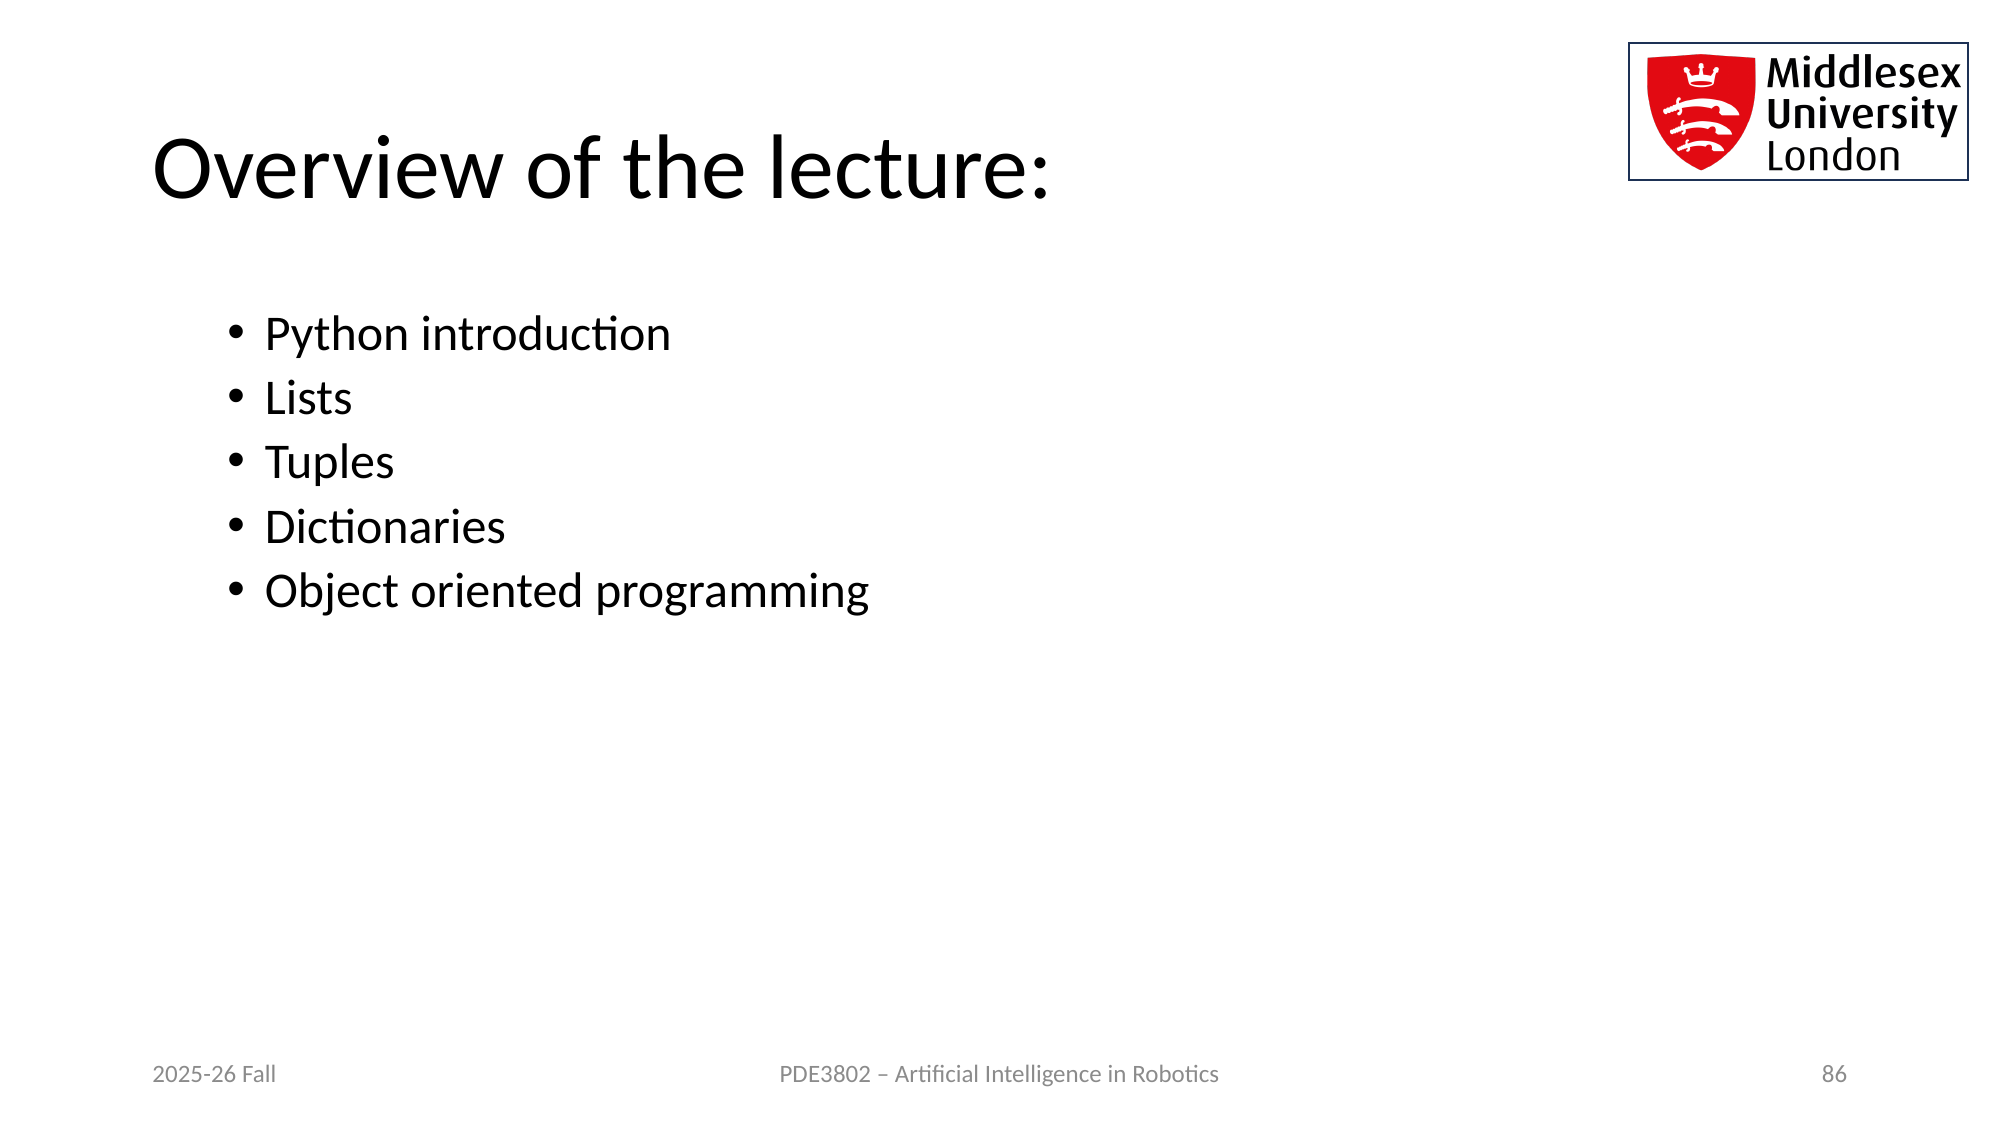

# Overview of the lecture:
Python introduction
Lists
Tuples
Dictionaries
Object oriented programming

2025-26 Fall
PDE3802 – Artificial Intelligence in Robotics
86